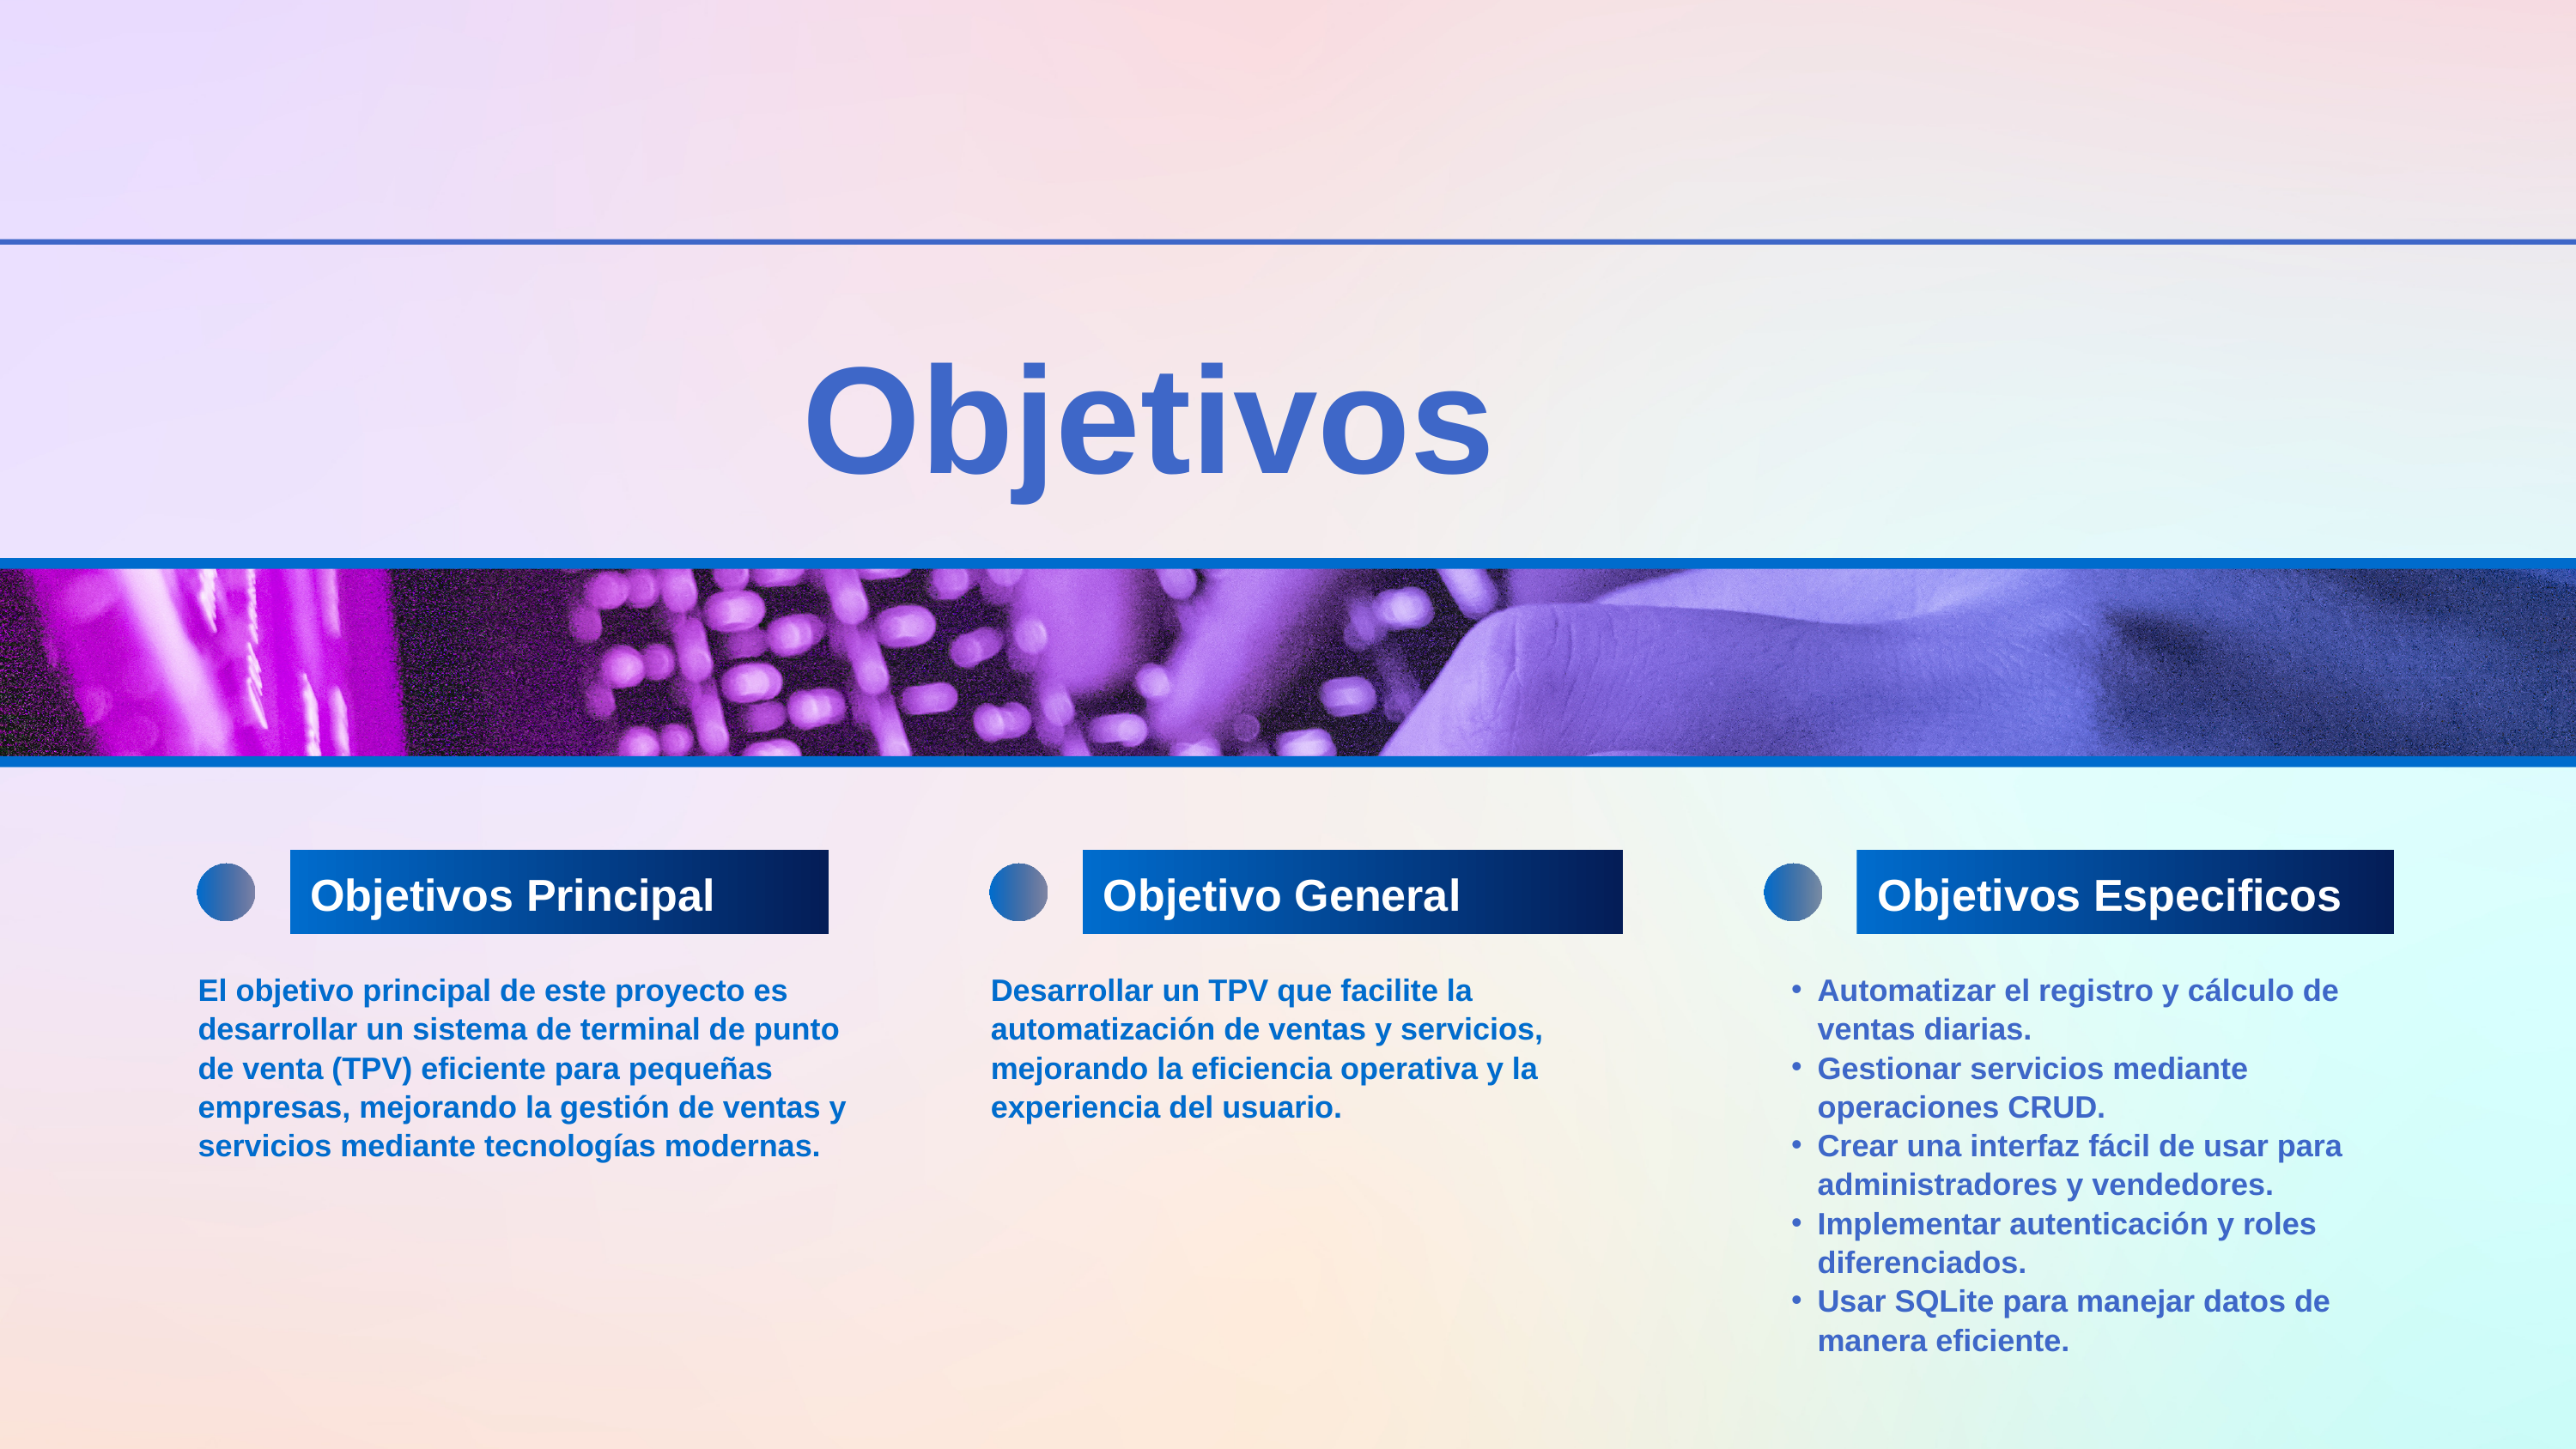

Objetivos

Objetivos Principal
Objetivo General
Objetivos Especificos
El objetivo principal de este proyecto es desarrollar un sistema de terminal de punto de venta (TPV) eficiente para pequeñas empresas, mejorando la gestión de ventas y servicios mediante tecnologías modernas.

Desarrollar un TPV que facilite la automatización de ventas y servicios, mejorando la eficiencia operativa y la experiencia del usuario.

Automatizar el registro y cálculo de ventas diarias.
Gestionar servicios mediante operaciones CRUD.
Crear una interfaz fácil de usar para administradores y vendedores.
Implementar autenticación y roles diferenciados.
Usar SQLite para manejar datos de manera eficiente.